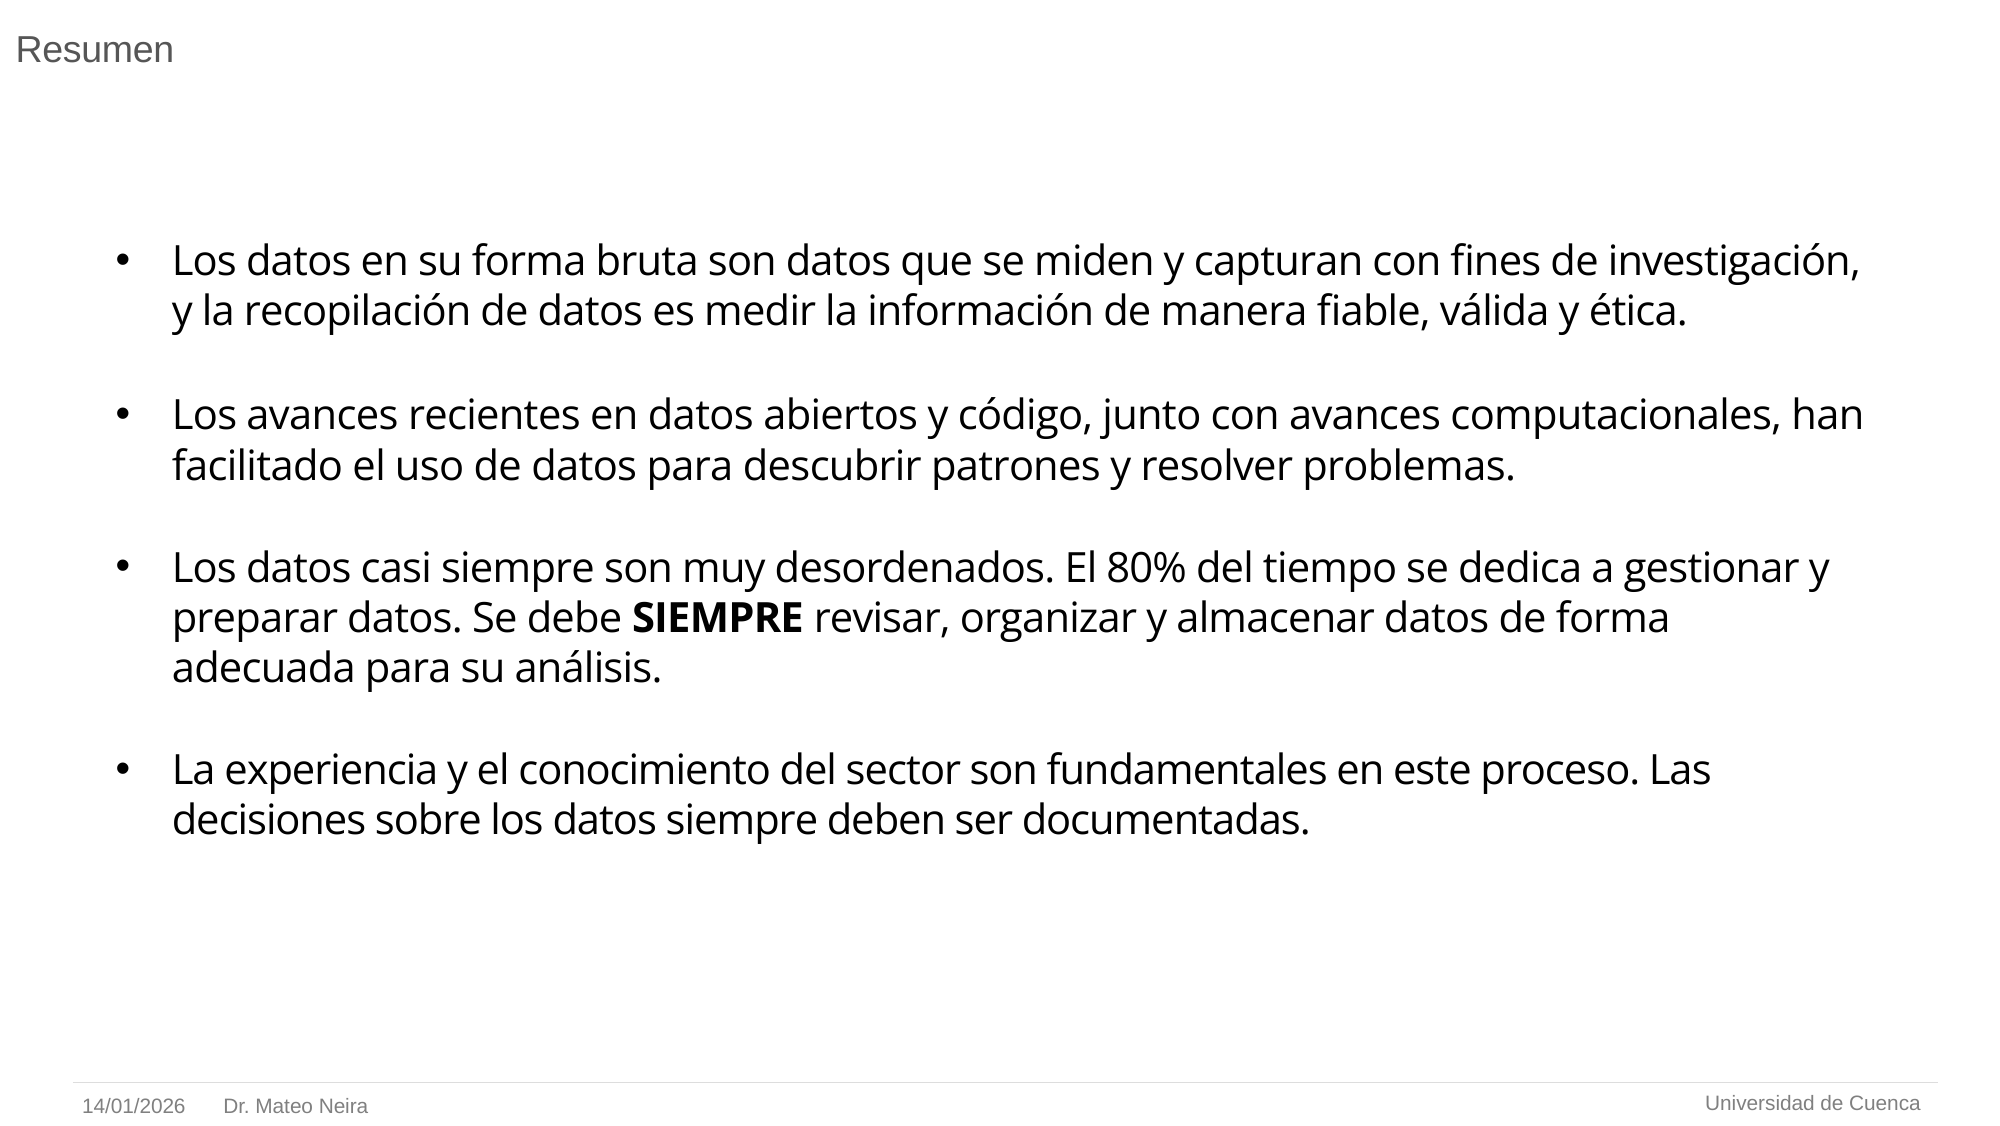

# Resumen
Los datos en su forma bruta son datos que se miden y capturan con fines de investigación, y la recopilación de datos es medir la información de manera fiable, válida y ética.

Los avances recientes en datos abiertos y código, junto con avances computacionales, han facilitado el uso de datos para descubrir patrones y resolver problemas.

Los datos casi siempre son muy desordenados. El 80% del tiempo se dedica a gestionar y preparar datos. Se debe SIEMPRE revisar, organizar y almacenar datos de forma adecuada para su análisis.

La experiencia y el conocimiento del sector son fundamentales en este proceso. Las decisiones sobre los datos siempre deben ser documentadas.